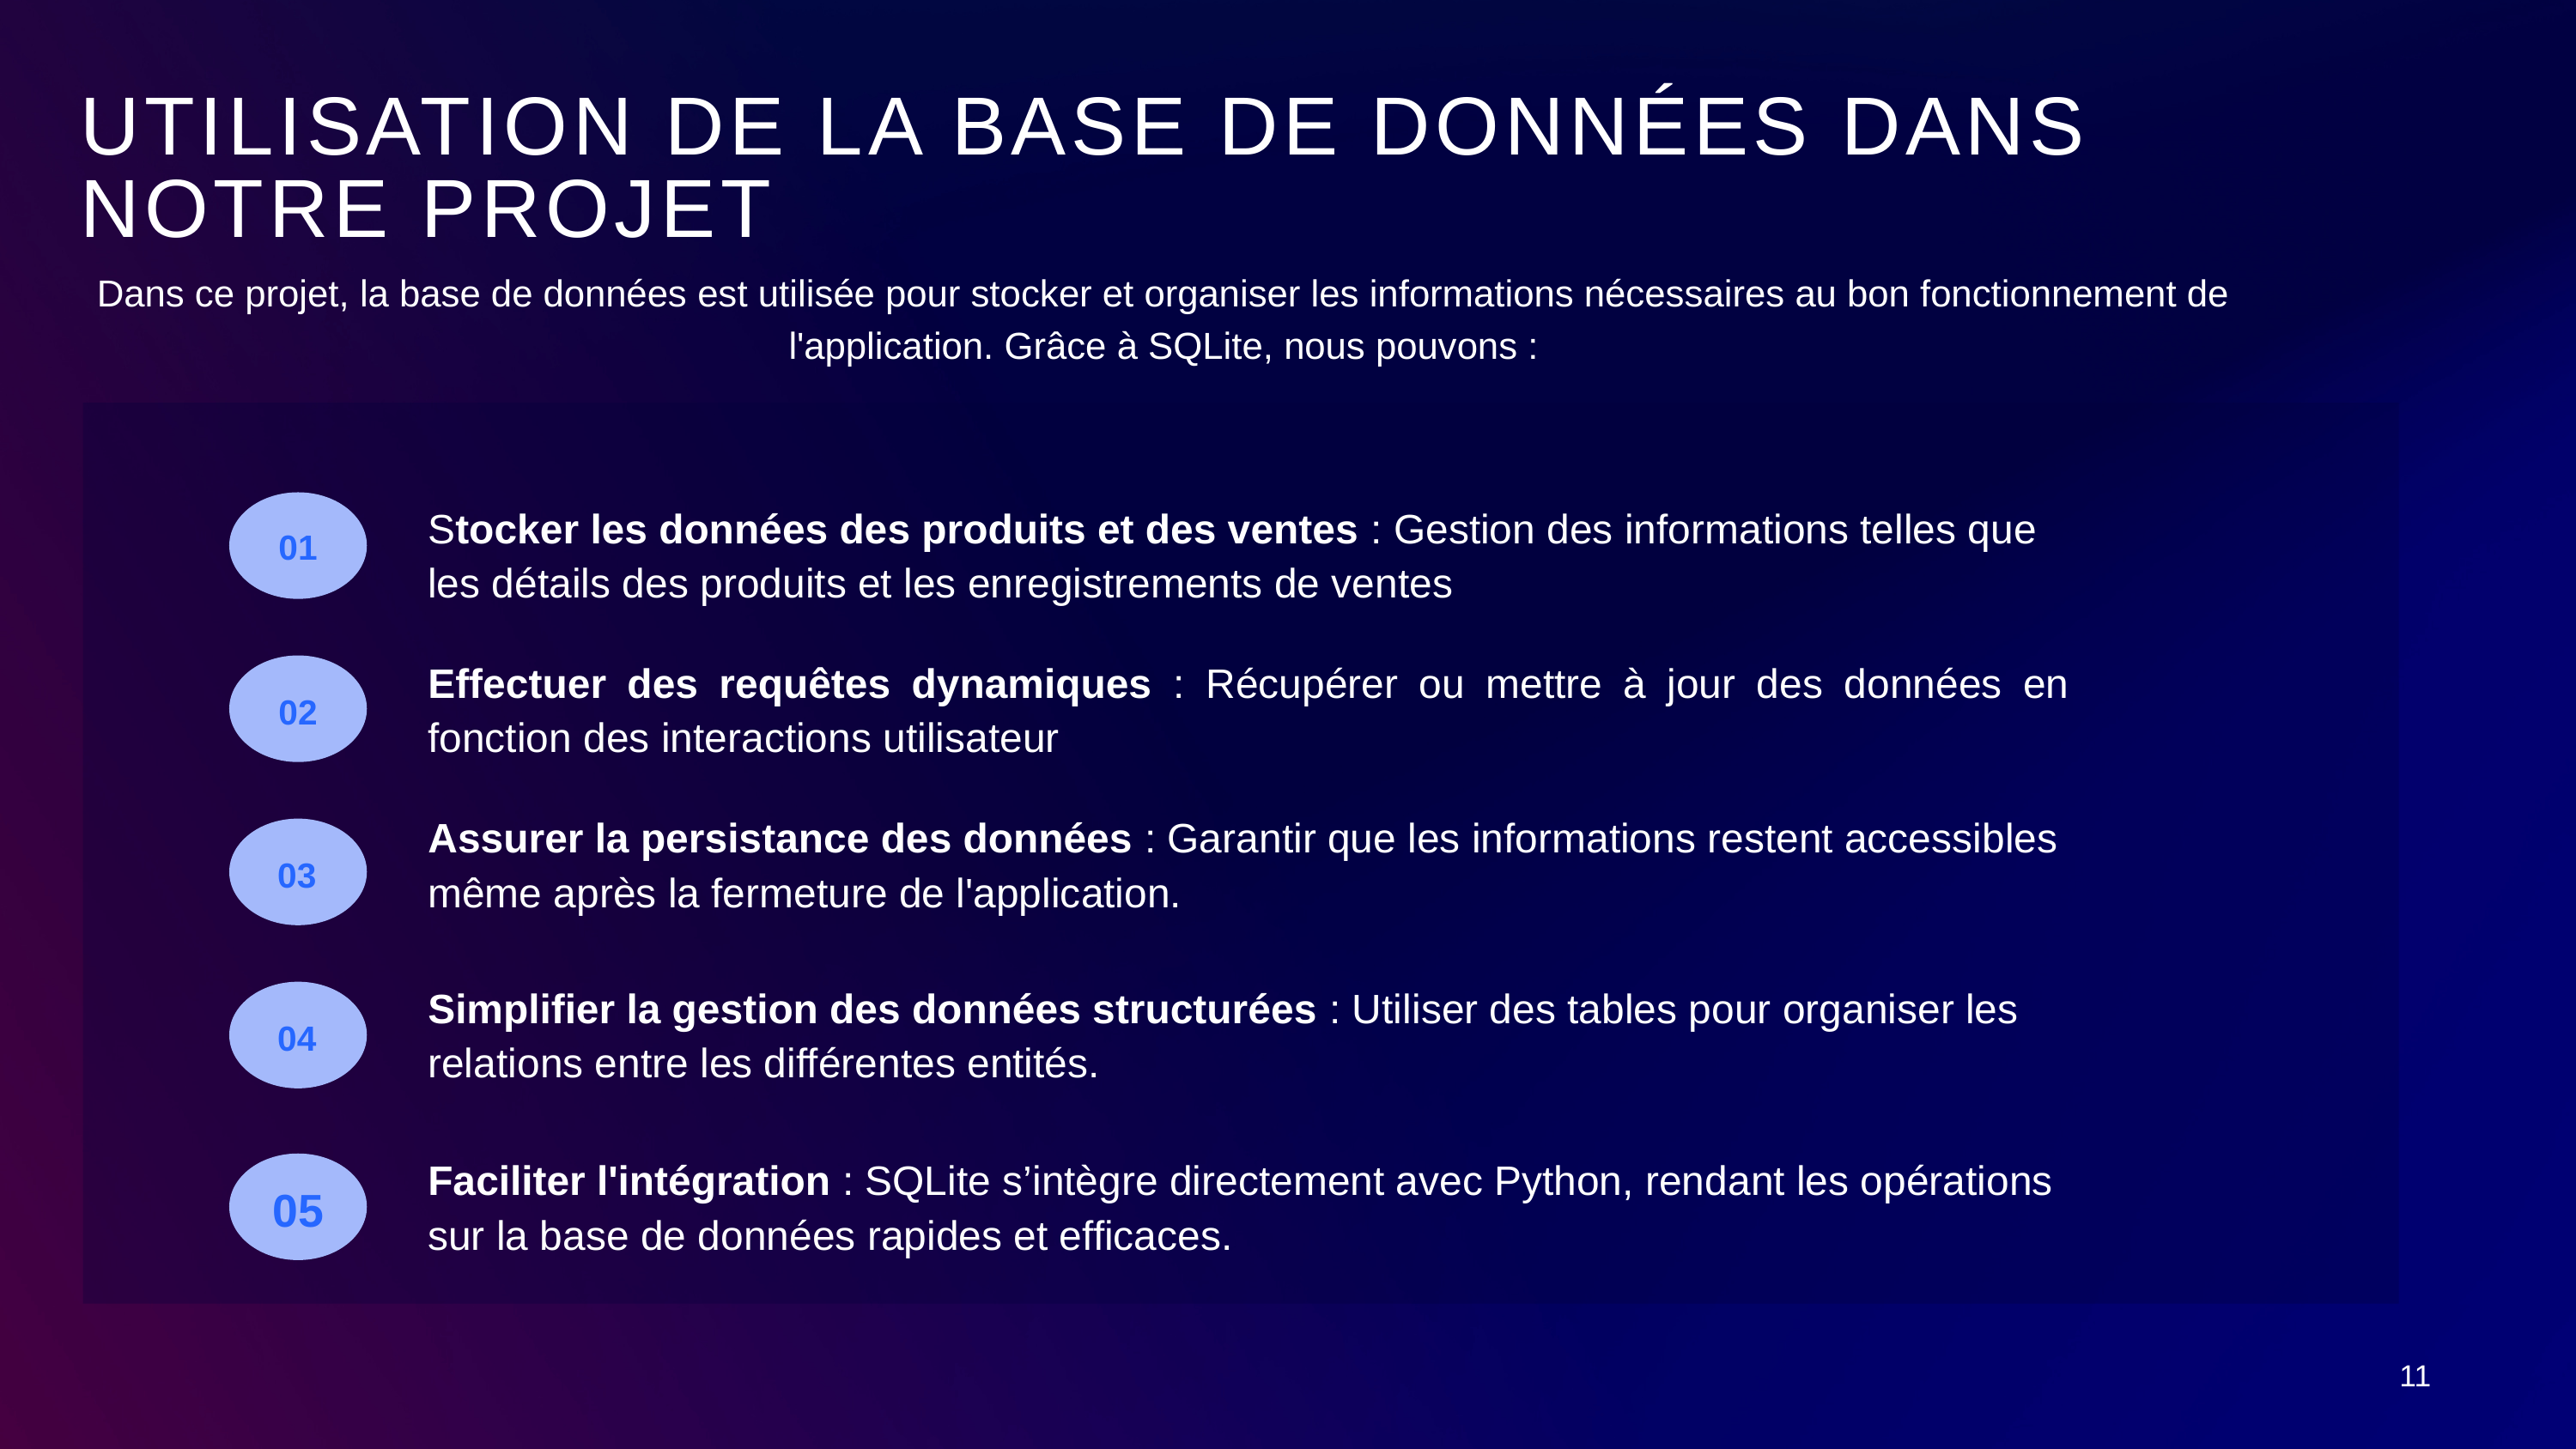

UTILISATION DE LA BASE DE DONNÉES DANS NOTRE PROJET
Dans ce projet, la base de données est utilisée pour stocker et organiser les informations nécessaires au bon fonctionnement de l'application. Grâce à SQLite, nous pouvons :

Stocker les données des produits et des ventes : Gestion des informations telles que les détails des produits et les enregistrements de ventes
01
Effectuer des requêtes dynamiques : Récupérer ou mettre à jour des données en fonction des interactions utilisateur

02
Assurer la persistance des données : Garantir que les informations restent accessibles même après la fermeture de l'application.

03
Simplifier la gestion des données structurées : Utiliser des tables pour organiser les relations entre les différentes entités.

04
Faciliter l'intégration : SQLite s’intègre directement avec Python, rendant les opérations sur la base de données rapides et efficaces.

05
05
11